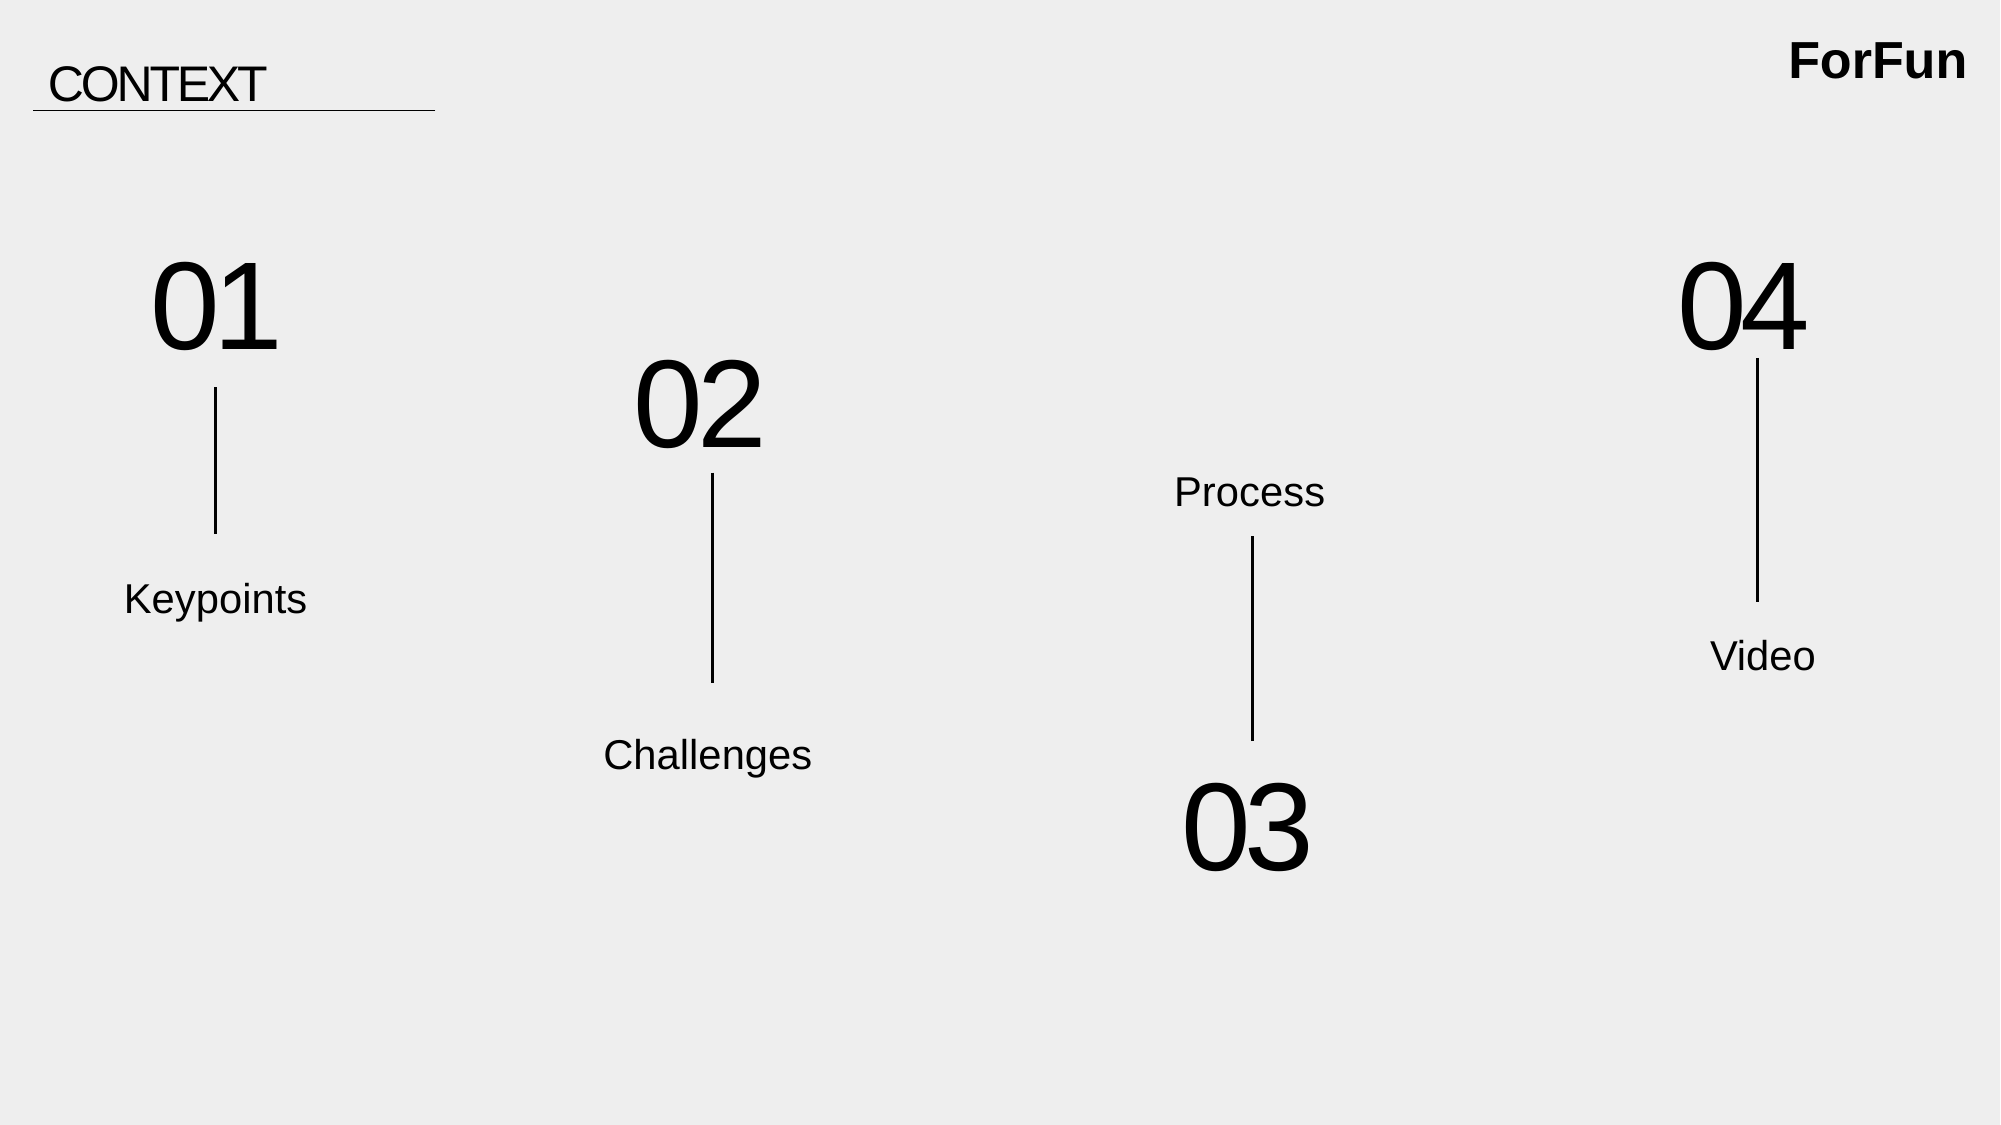

ForFun
CONTEXT
01
Keypoints
04
 Video
02
Challenges
Process
03